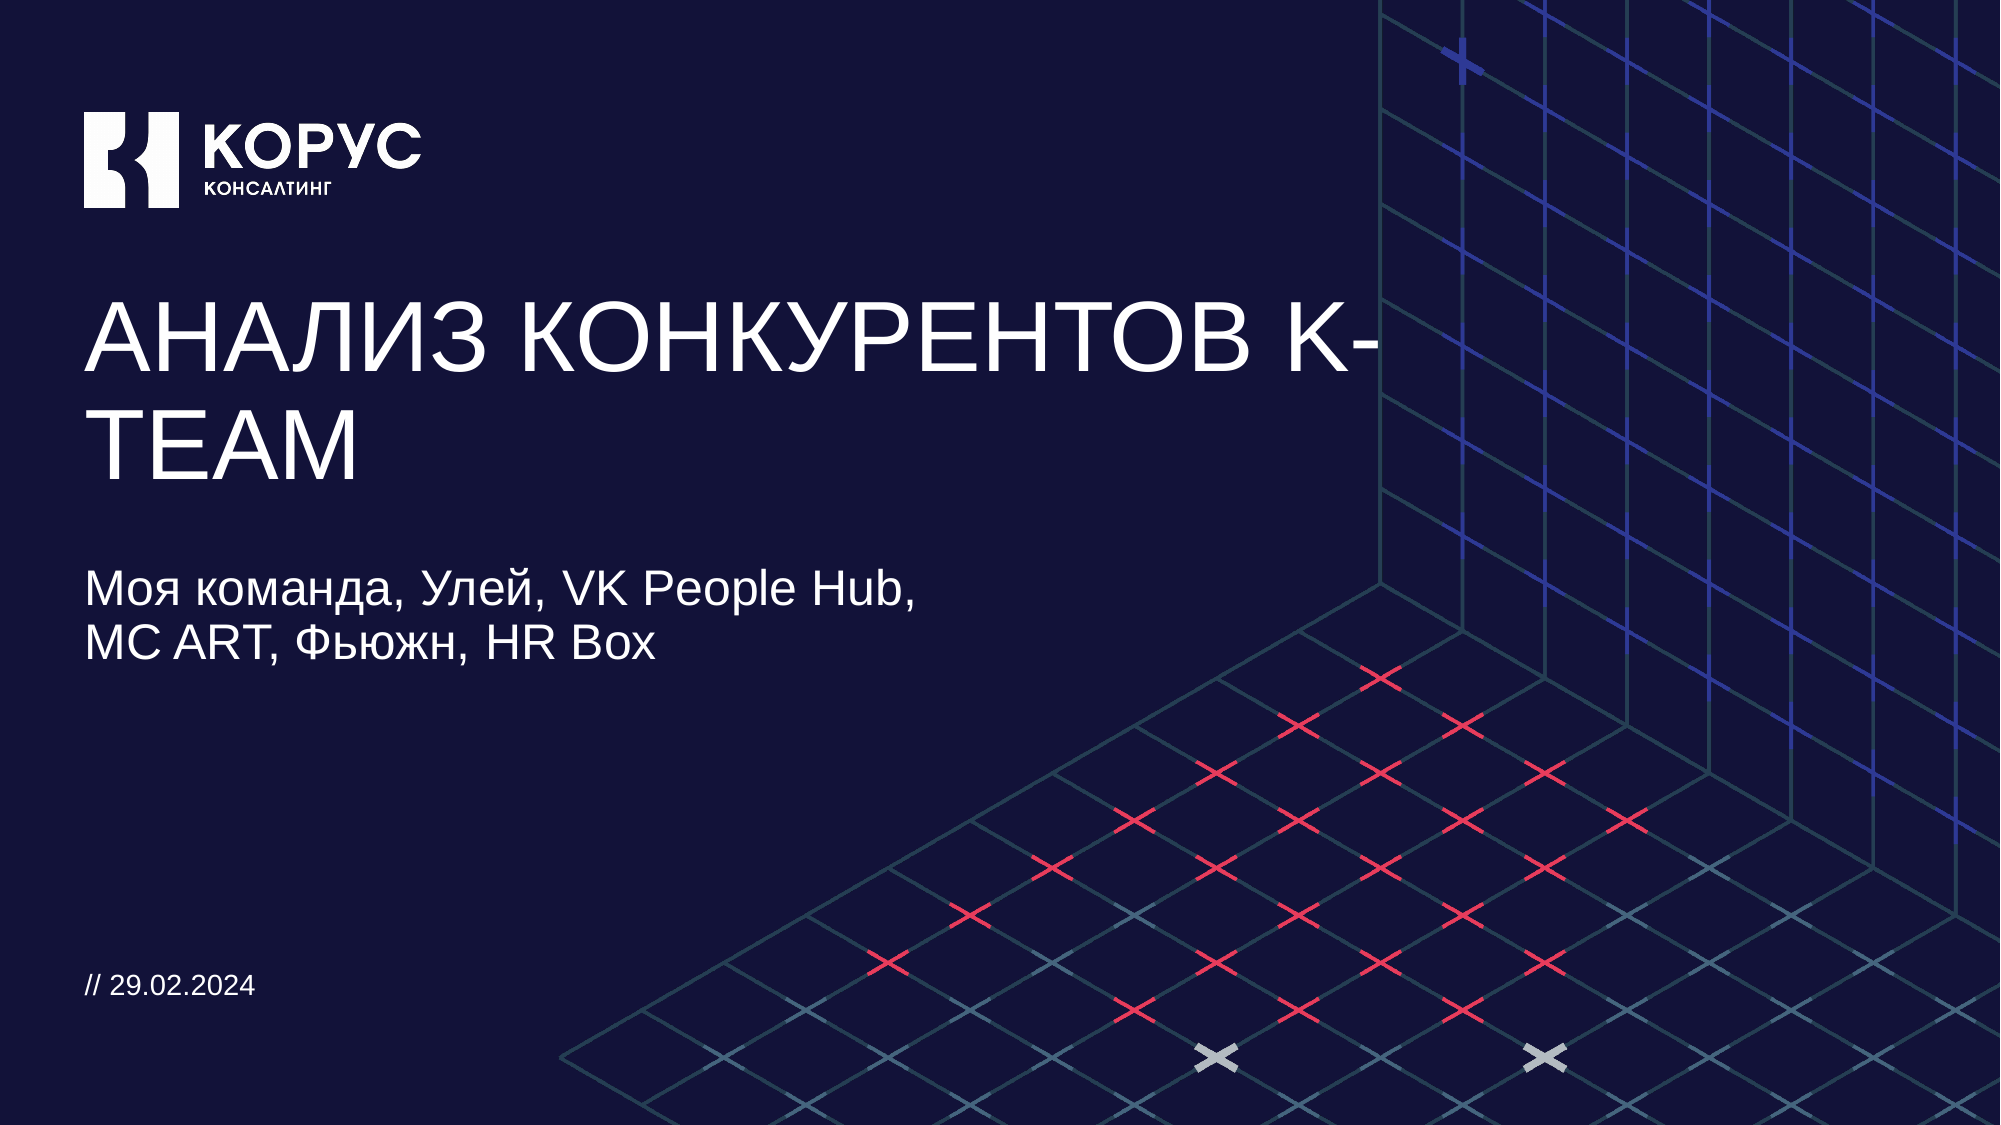

# Анализ конкурентов K-Team
Моя команда, Улей, VK People Hub, MC ART, Фьюжн, HR Box
// 29.02.2024